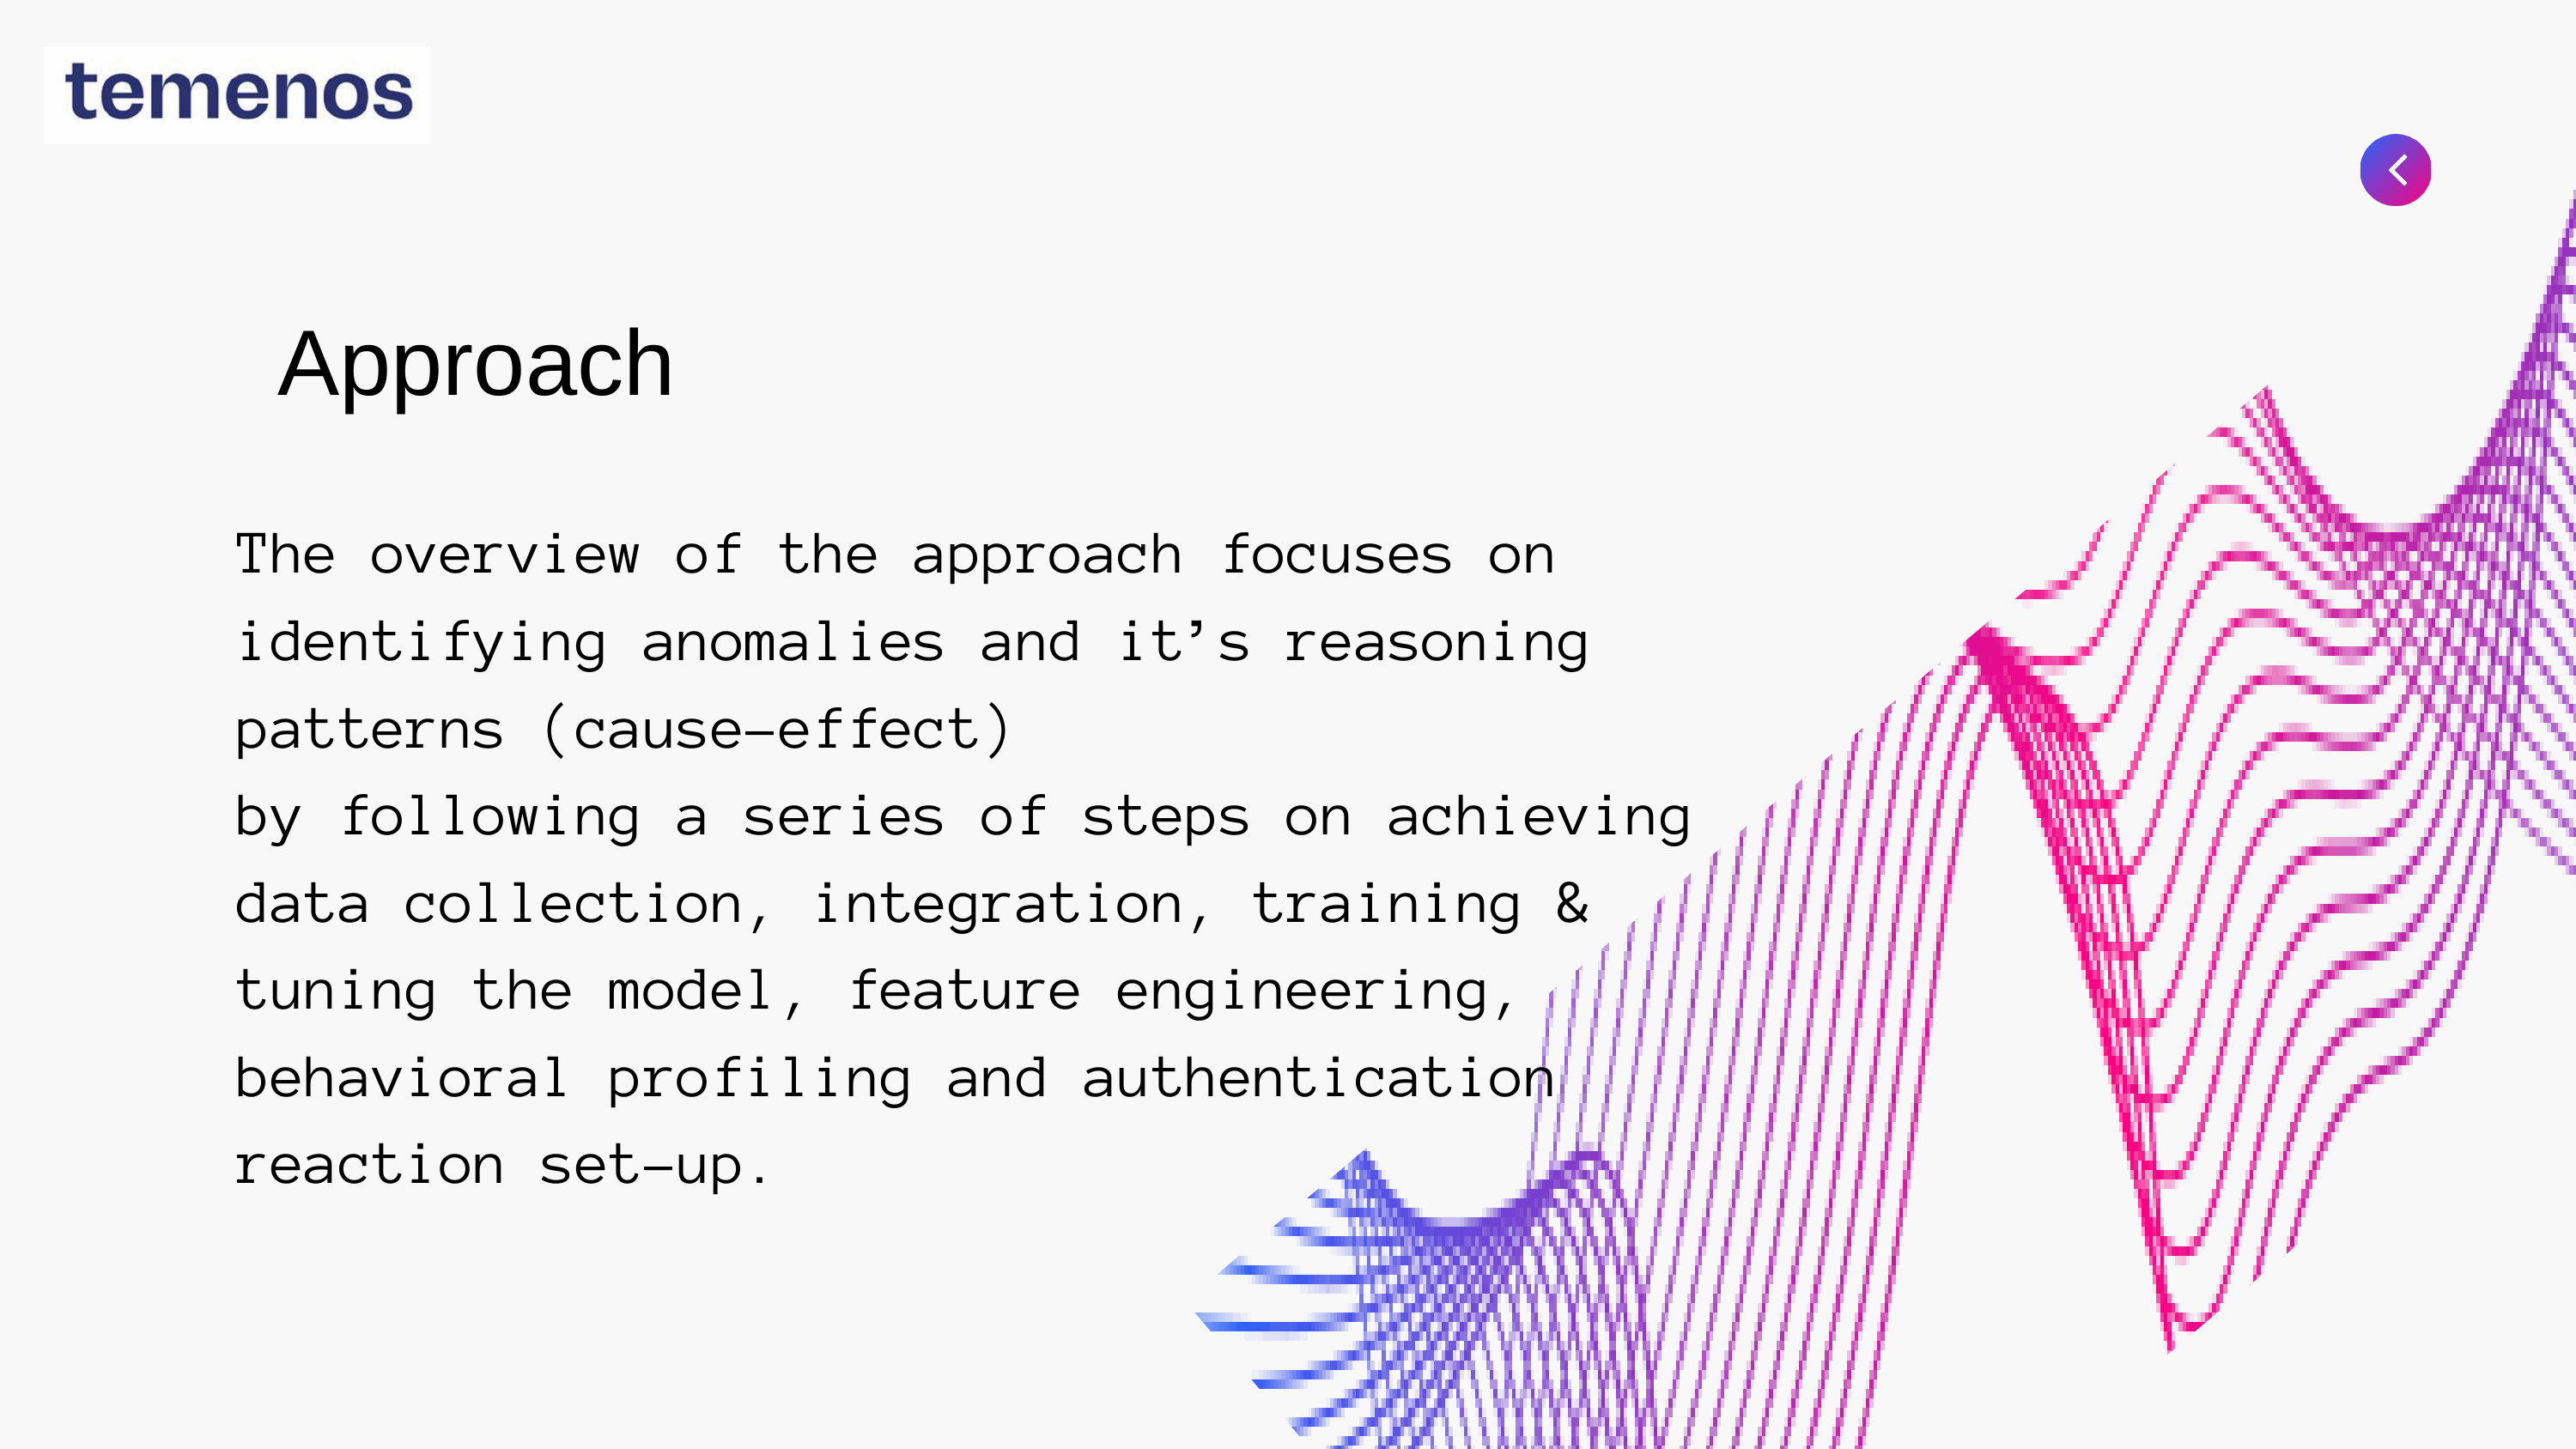

Approach
The overview of the approach focuses on identifying anomalies and it’s reasoning patterns (cause-effect)
by following a series of steps on achieving data collection, integration, training & tuning the model, feature engineering, behavioral profiling and authentication reaction set-up.